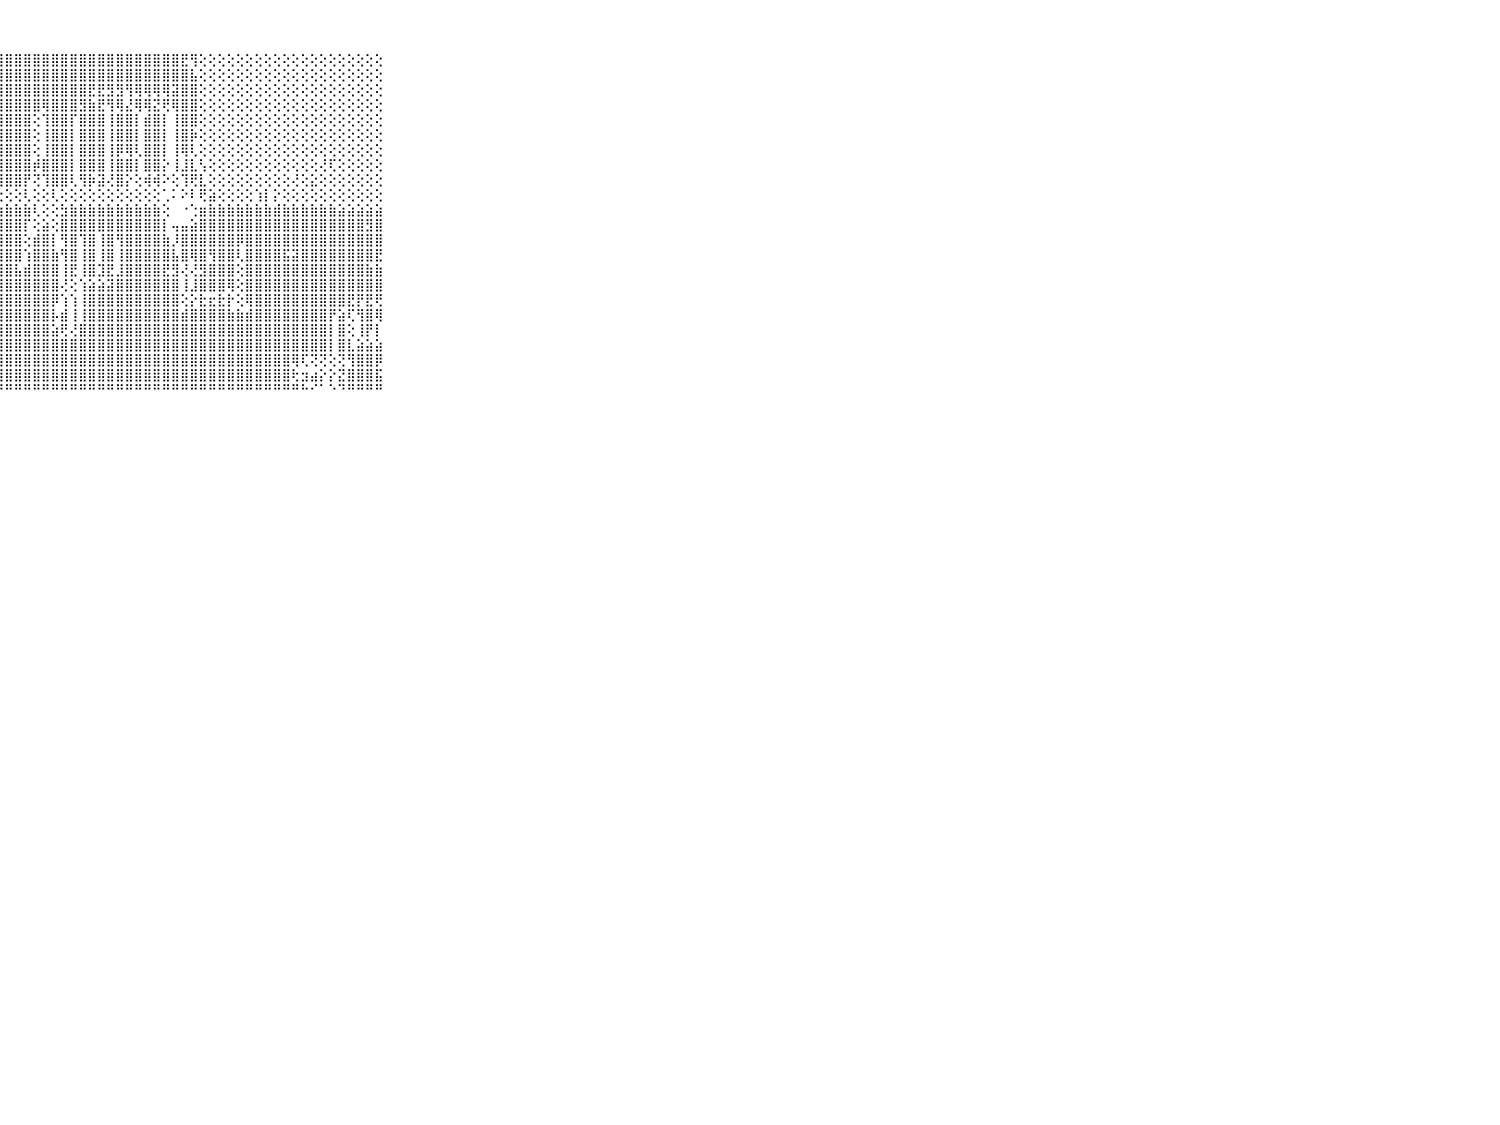

⠀⠀⠀⠀⠀⠀⠀⠀⠀⠀⠀⣿⣿⣿⣿⣿⣿⣿⣿⣿⣿⣿⣿⣿⣿⣿⣿⣿⣿⣿⣿⣿⣿⣿⣿⣿⣿⣿⣿⣿⣿⣿⣿⣿⣿⣿⣿⣟⢻⢕⢕⢕⢕⢕⢕⢕⢕⢕⢕⢕⢕⢕⢕⢕⢕⢕⢕⢕⢕⠀⠀⠀⠀⠀⠀⠀⠀⠀⠀⠀⠀
⠀⠀⠀⠀⠀⠀⠀⠀⠀⠀⠀⣿⣿⣿⣿⣿⣿⣿⣿⣿⣿⣿⣿⣿⣿⣿⣿⣿⣿⣿⣿⣿⣿⣿⣿⣿⣿⣿⣿⣿⣿⣿⣿⣿⣿⣿⣿⣿⣧⢕⢕⢕⢕⢕⢕⢕⢕⢕⢕⢕⢕⢕⢕⢕⢕⢕⢕⢕⢕⠀⠀⠀⠀⠀⠀⠀⠀⠀⠀⠀⠀
⠀⠀⠀⠀⠀⠀⠀⠀⠀⠀⠀⣿⡝⣻⣿⣿⣿⣿⣿⣿⣿⣿⣿⣿⣿⣿⣿⣿⣿⣿⣿⣿⣿⣿⣿⣿⣿⣟⣟⣻⣻⢻⢿⢿⢿⢿⣽⣿⣿⢕⢕⢕⢕⢕⢕⢕⢕⢕⢕⢕⢕⢕⢕⢕⢕⢕⢕⢕⢕⠀⠀⠀⠀⠀⠀⠀⠀⠀⠀⠀⠀
⠀⠀⠀⠀⠀⠀⠀⠀⠀⠀⠀⣿⣿⢺⣿⣿⣿⣿⡏⣿⣿⣿⣿⣿⣿⣿⣿⣿⣿⣿⣿⣿⢿⣿⣿⣿⣻⣷⣟⢻⢿⣜⢿⢿⣝⢟⢿⣿⣿⢕⢕⢕⢕⢕⢕⢕⢕⢕⢕⢕⢕⢕⢕⢕⢕⢕⢕⢕⢕⠀⠀⠀⠀⠀⠀⠀⠀⠀⠀⠀⠀
⠀⠀⠀⠀⠀⠀⠀⠀⠀⠀⠀⣿⣿⢸⣿⣿⣿⡿⢇⢿⣿⣿⣿⢺⣿⣿⣿⢿⣿⣿⣿⢕⢹⣿⣿⡏⣿⣿⣿⢸⣿⣿⡇⣾⣿⡇⢸⣿⣿⢕⢕⢕⢕⢕⢕⢕⢕⢕⢕⢕⢕⢕⢕⢕⢕⢕⢕⢕⢕⠀⠀⠀⠀⠀⠀⠀⠀⠀⠀⠀⠀
⠀⠀⠀⠀⠀⠀⠀⠀⠀⠀⠀⣿⣿⢸⣿⣿⣿⡇⢕⢹⣿⣿⣿⢸⣿⣿⣿⣸⣿⣿⣿⢕⢸⣿⣿⡇⣿⣿⣿⢸⣿⣿⡇⣿⣿⡇⢸⣿⡷⢕⢕⢕⢕⢕⢕⢕⢕⢕⢕⢕⢕⢕⢕⢕⢕⢕⢕⢕⢕⠀⠀⠀⠀⠀⠀⠀⠀⠀⠀⠀⠀
⠀⠀⠀⠀⠀⠀⠀⠀⠀⠀⠀⣿⣿⢕⣿⣿⣿⡇⢕⢯⣿⣿⣿⢸⣿⣿⣿⢸⣿⣿⣿⢕⢸⣿⣿⡇⣿⣿⣿⢸⡿⢿⢇⣿⣿⡇⢸⢿⢇⢕⢕⢕⢕⢕⢕⢕⢕⢕⢕⢕⢕⢕⢕⢕⢕⢕⢕⢕⢕⠀⠀⠀⠀⠀⠀⠀⠀⠀⠀⠀⠀
⠀⠀⠀⠀⠀⠀⠀⠀⠀⠀⠀⣿⣿⢸⣿⣿⣿⡇⢕⢼⣿⣿⣿⢸⣿⣿⣿⢸⣿⣿⣿⡾⣿⣿⣿⡇⣿⣿⣿⢸⣿⣿⡇⣿⣿⡕⢸⣸⣇⢣⢕⢕⢕⢕⢕⢕⢕⢕⢕⢕⢕⢕⢜⢏⢕⢕⢕⢕⢕⠀⠀⠀⠀⠀⠀⠀⠀⠀⠀⠀⠀
⠀⠀⠀⠀⠀⠀⠀⠀⠀⠀⠀⢿⢿⢜⣿⣿⣿⡇⢕⣼⣿⣿⣿⢸⣿⣿⣿⢸⣿⣿⡟⢝⢹⣿⣿⢇⢻⡷⣽⢜⣿⡕⢕⢾⢾⠕⢕⢹⢟⣇⢕⢕⢕⢕⢕⢕⢕⢕⢕⢜⢕⣕⢕⢕⢕⢕⢕⢕⢕⠀⠀⠀⠀⠀⠀⠀⠀⠀⠀⠀⠀
⠀⠀⠀⠀⠀⠀⠀⠀⠀⠀⠀⢕⢕⢕⢜⢕⢝⢕⢕⢝⢝⢝⢝⢝⢝⢝⢕⢕⢕⢕⢇⢕⢕⢇⢕⢕⢕⢕⢕⢕⢕⢕⢕⢕⢕⢁⠅⠕⠇⢟⣵⢕⢕⢕⢕⢱⡇⡕⢕⢕⢕⢕⢕⢕⢕⢕⢕⢕⢕⠀⠀⠀⠀⠀⠀⠀⠀⠀⠀⠀⠀
⠀⠀⠀⠀⠀⠀⠀⠀⠀⠀⠀⣷⣷⣷⣷⣷⣷⣷⣷⣷⣷⣷⣷⣷⣷⣷⣷⣷⣷⣷⣷⢇⢕⢕⣳⣷⣷⣷⣷⣷⣷⣷⣷⣷⣷⢕⠀⠐⢑⣶⣷⣷⣷⣷⣷⣷⣷⣾⣷⣷⣷⣷⣷⣷⣵⣵⣵⣵⣵⠀⠀⠀⠀⠀⠀⠀⠀⠀⠀⠀⠀
⠀⠀⠀⠀⠀⠀⠀⠀⠀⠀⠀⣿⣿⣿⣿⣿⣿⣿⣿⣿⣿⣿⣿⣿⣿⣿⣿⣿⣿⣿⡏⢕⣵⢕⣿⣿⣿⣿⣿⣿⣿⣿⣿⣿⣿⡇⢤⣤⣵⣿⣿⣿⣿⣿⣿⣿⣿⣿⣿⣿⣿⣿⣿⣿⣿⣿⣿⣻⣿⠀⠀⠀⠀⠀⠀⠀⠀⠀⠀⠀⠀
⠀⠀⠀⠀⠀⠀⠀⠀⠀⠀⠀⣿⣿⣿⣿⣿⣿⣿⣿⣿⣿⣿⣿⣿⣿⣿⣿⣿⣿⣿⢕⣾⣿⡇⢻⣿⢹⣿⢸⣿⢻⣿⣿⣿⣿⣷⡸⣿⣿⣿⣿⣿⣿⡿⣿⣿⣿⣿⣿⣿⣿⣿⣿⣿⣿⣿⣿⣿⣿⠀⠀⠀⠀⠀⠀⠀⠀⠀⠀⠀⠀
⠀⠀⠀⠀⠀⠀⠀⠀⠀⠀⠀⣿⣿⣿⣿⣿⣿⣿⣿⣿⣿⣿⣿⣿⣿⣿⣿⣿⣿⣿⢱⣿⣿⣷⢻⣿⢸⣿⢸⣿⢸⣿⣿⣿⣿⣿⣧⣿⢿⣿⢻⣿⣿⢇⣿⣿⣿⣿⣯⣽⣿⣿⣿⣿⣿⣿⣿⣿⣟⠀⠀⠀⠀⠀⠀⠀⠀⠀⠀⠀⠀
⠀⠀⠀⠀⠀⠀⠀⠀⠀⠀⠀⣿⣿⣿⣿⣿⣿⣿⣿⣿⣿⣿⣿⣿⣿⣿⣿⣿⣿⣧⣾⣿⣿⣿⢸⣟⢸⣿⣹⣟⣸⣿⣿⣿⣿⣟⣻⢜⢜⣻⣿⣿⣿⢕⣿⣿⣿⣿⣿⣿⣿⣿⣿⣿⣿⣿⣿⣷⣷⠀⠀⠀⠀⠀⠀⠀⠀⠀⠀⠀⠀
⠀⠀⠀⠀⠀⠀⠀⠀⠀⠀⠀⣿⣿⣿⣿⣿⣿⣿⣿⣿⣿⣿⣿⣿⣿⣿⣿⣿⣿⣿⣿⣿⣿⣿⢜⢕⢱⣵⣵⣽⣿⣿⣿⣿⣿⣿⣿⢸⣸⣿⣿⣿⢿⢕⣿⣿⣿⣿⣿⣿⣿⣿⣿⣿⣿⣿⣿⣿⣿⠀⠀⠀⠀⠀⠀⠀⠀⠀⠀⠀⠀
⠀⠀⠀⠀⠀⠀⠀⠀⠀⠀⠀⣿⣿⣿⣿⣿⣿⣿⣿⣿⣿⣿⣿⣿⣿⣿⣿⣿⣿⣿⣿⣿⣿⡿⢱⢱⢸⣿⣿⣿⣿⣿⣿⣿⣿⣿⣿⢕⡕⣗⣖⣗⡗⢕⢿⣿⣿⣿⣿⣿⣿⣿⣿⣿⣿⣟⡟⣟⢟⠀⠀⠀⠀⠀⠀⠀⠀⠀⠀⠀⠀
⠀⠀⠀⠀⠀⠀⠀⠀⠀⠀⠀⣿⣿⣿⣿⣿⣿⣿⣿⣿⣿⣿⣿⣿⣿⣿⣿⣿⣿⣿⣿⣿⣿⡧⣾⢸⢸⣿⣿⣿⣿⣿⣿⣿⣿⣿⣿⣾⣿⣿⣿⣿⣷⣷⣾⣿⣿⣿⣿⣿⣿⣿⣿⡟⣵⢏⢻⣿⢿⠀⠀⠀⠀⠀⠀⠀⠀⠀⠀⠀⠀
⠀⠀⠀⠀⠀⠀⠀⠀⠀⠀⠀⣿⣿⣿⣿⣿⣿⣿⣿⣿⣿⣿⣿⣿⣿⣿⣿⣿⣿⣿⣿⣿⣿⣵⢟⢜⣿⣿⣿⣿⣿⣿⣿⣿⣿⣿⣿⣿⣿⣿⣿⣿⣿⣿⣿⣿⣿⣿⣿⣿⣿⣿⣿⡇⣿⢕⢸⡟⡇⠀⠀⠀⠀⠀⠀⠀⠀⠀⠀⠀⠀
⠀⠀⠀⠀⠀⠀⠀⠀⠀⠀⠀⣿⣿⣿⣿⣿⣿⣿⣿⣿⣿⣿⣿⣿⣿⣿⣿⣿⣿⣿⣿⣿⣿⣿⣿⣿⣿⣿⣿⣿⣿⣿⣿⣿⣿⣿⣿⣿⣿⣿⣿⣿⣿⣿⣿⣿⣿⣿⣿⣿⣿⣿⣿⡇⣿⣇⣵⣵⣵⠀⠀⠀⠀⠀⠀⠀⠀⠀⠀⠀⠀
⠀⠀⠀⠀⠀⠀⠀⠀⠀⠀⠀⣿⣿⣿⣿⣿⣿⣿⣿⣿⣿⣿⣿⣿⣿⣿⣿⣿⣿⣿⣿⣿⣿⣿⣿⣿⣿⣿⣿⣿⣿⣿⣿⣿⣿⣿⣿⣿⣿⣿⣿⣿⣿⣿⣿⣿⣿⣿⣿⢿⢏⢝⢝⢕⢝⢻⣿⣿⡿⠀⠀⠀⠀⠀⠀⠀⠀⠀⠀⠀⠀
⠀⠀⠀⠀⠀⠀⠀⠀⠀⠀⠀⣿⣿⣿⣿⣿⣿⣿⣿⣿⣿⣿⣿⣿⣿⣿⣿⣿⣿⣿⣿⣿⣿⣿⣿⣿⣿⣿⣿⣿⣿⣿⣿⣿⣿⣿⣿⣿⣿⣿⣿⣿⣿⣿⣿⣿⣿⣿⣿⢗⣲⣴⡕⡕⣝⣿⣿⣿⣯⠀⠀⠀⠀⠀⠀⠀⠀⠀⠀⠀⠀
⠀⠀⠀⠀⠀⠀⠀⠀⠀⠀⠀⠙⠛⠛⠛⠛⠛⠛⠛⠛⠛⠛⠛⠛⠛⠛⠛⠛⠛⠛⠛⠛⠛⠛⠛⠛⠛⠛⠛⠛⠛⠛⠛⠛⠛⠛⠛⠛⠛⠛⠛⠛⠛⠛⠛⠛⠛⠛⠛⠛⠓⠊⠁⠑⠙⠛⠛⠛⠛⠀⠀⠀⠀⠀⠀⠀⠀⠀⠀⠀⠀